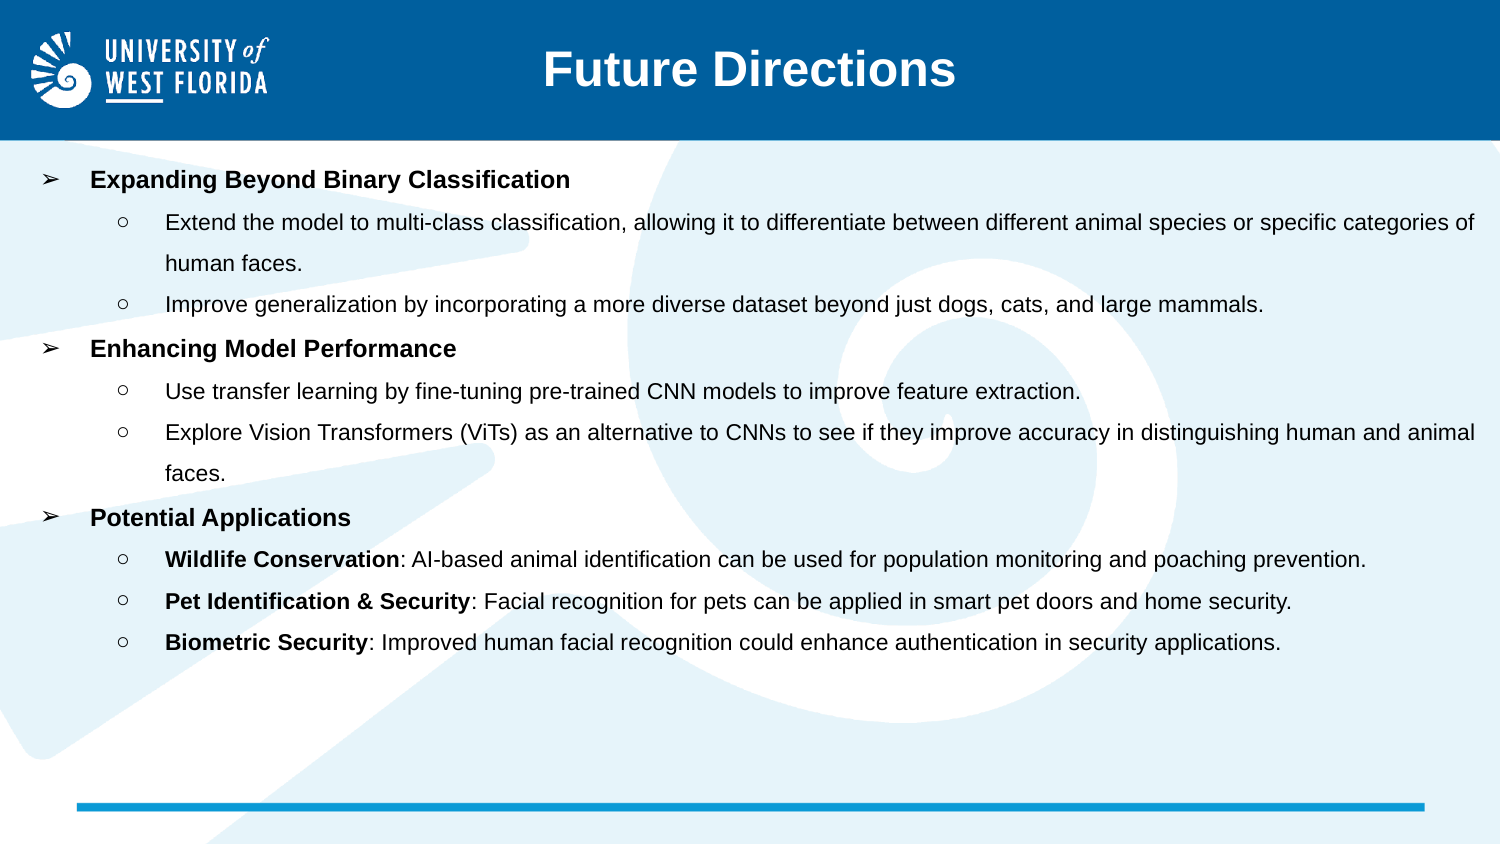

# Future Directions
Expanding Beyond Binary Classification
Extend the model to multi-class classification, allowing it to differentiate between different animal species or specific categories of human faces.
Improve generalization by incorporating a more diverse dataset beyond just dogs, cats, and large mammals.
Enhancing Model Performance
Use transfer learning by fine-tuning pre-trained CNN models to improve feature extraction.
Explore Vision Transformers (ViTs) as an alternative to CNNs to see if they improve accuracy in distinguishing human and animal faces.
Potential Applications
Wildlife Conservation: AI-based animal identification can be used for population monitoring and poaching prevention.
Pet Identification & Security: Facial recognition for pets can be applied in smart pet doors and home security.
Biometric Security: Improved human facial recognition could enhance authentication in security applications.